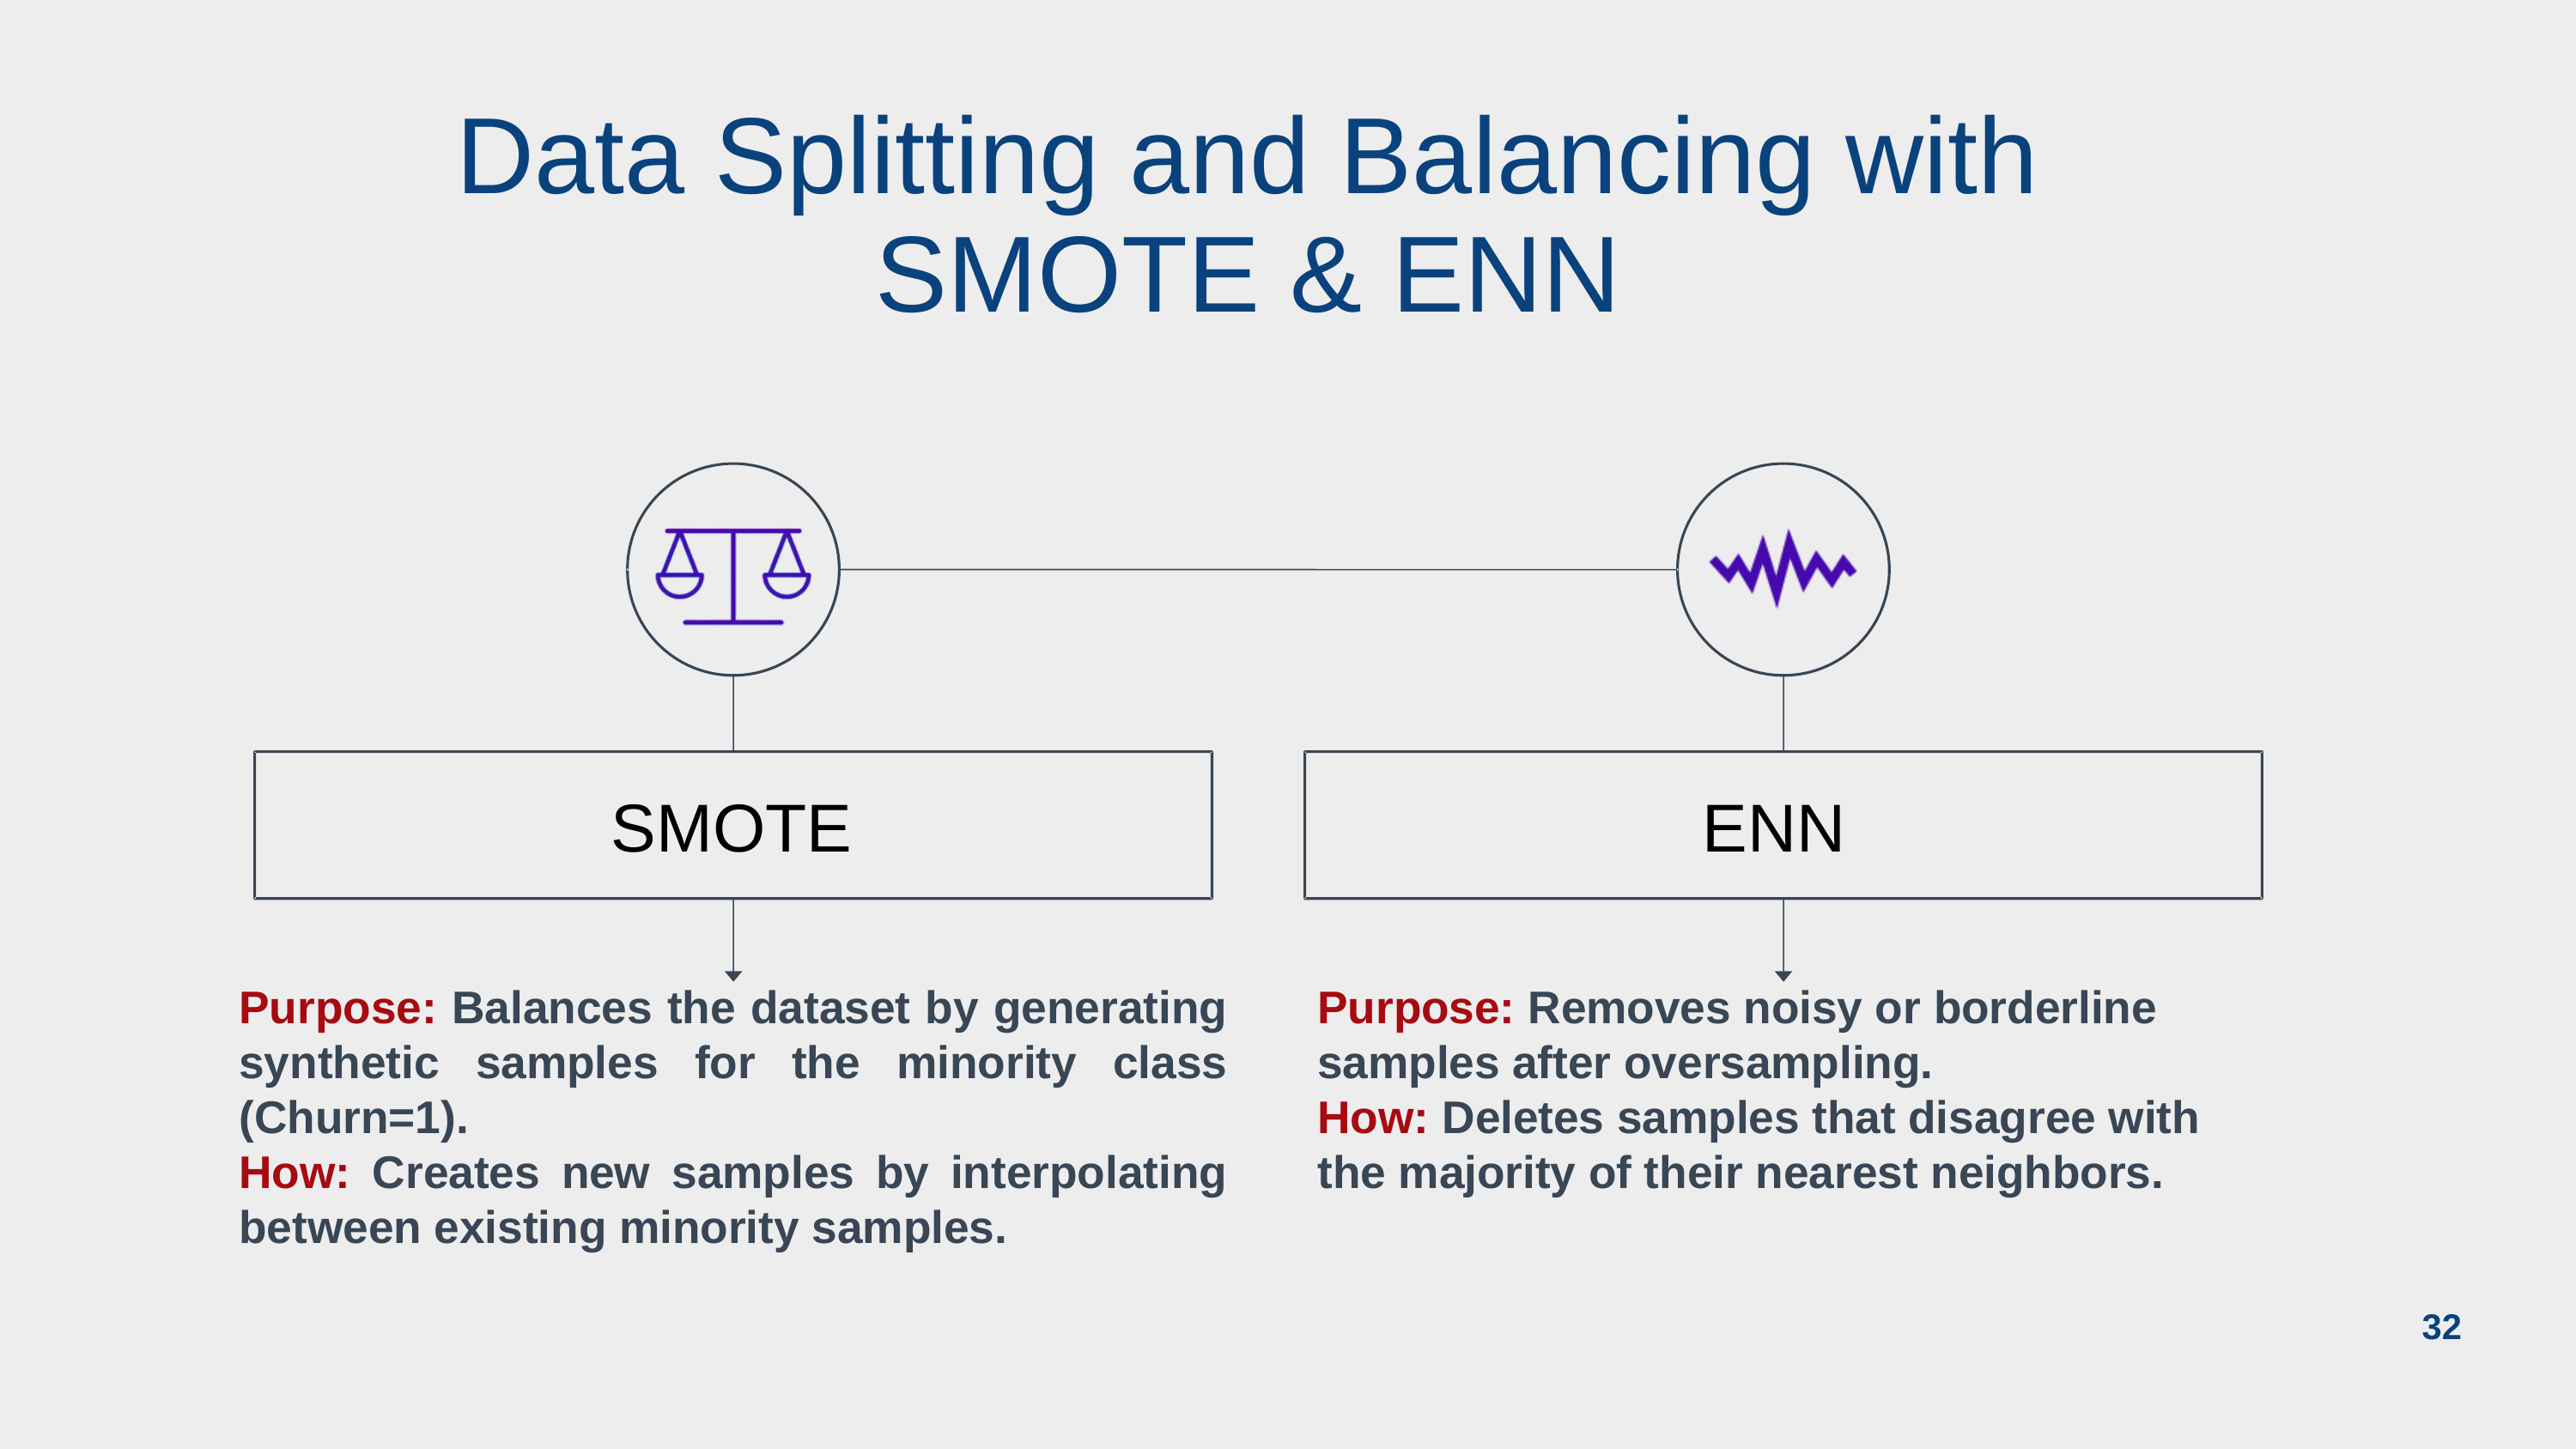

Data Splitting and Balancing with SMOTE & ENN

Data collection

Data analysis

ENN
SMOTE

Purpose: Balances the dataset by generating synthetic samples for the minority class (Churn=1).
How: Creates new samples by interpolating between existing minority samples.

Purpose: Removes noisy or borderline samples after oversampling.
How: Deletes samples that disagree with the majority of their nearest neighbors.

32